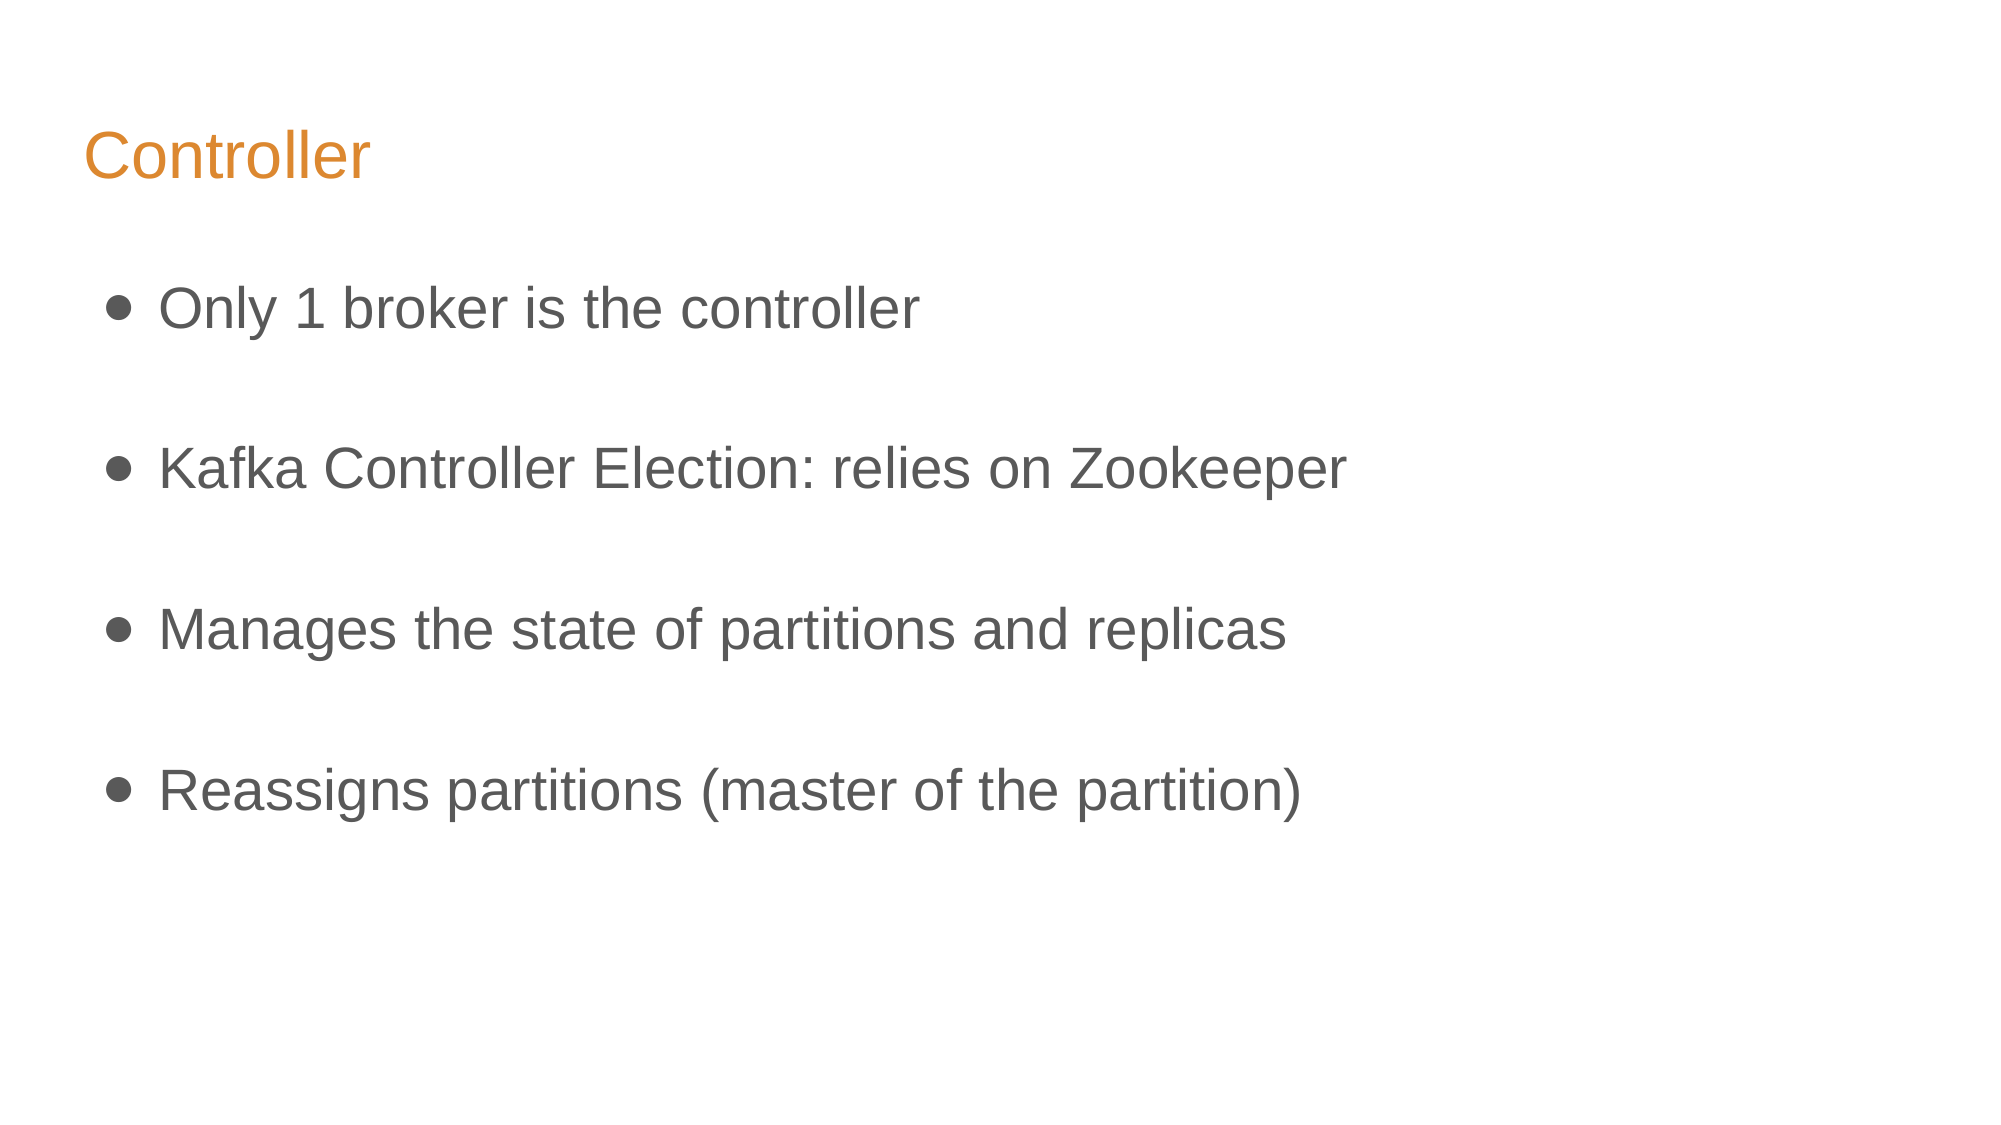

# Controller
Only 1 broker is the controller

Kafka Controller Election: relies on Zookeeper

Manages the state of partitions and replicas

Reassigns partitions (master of the partition)